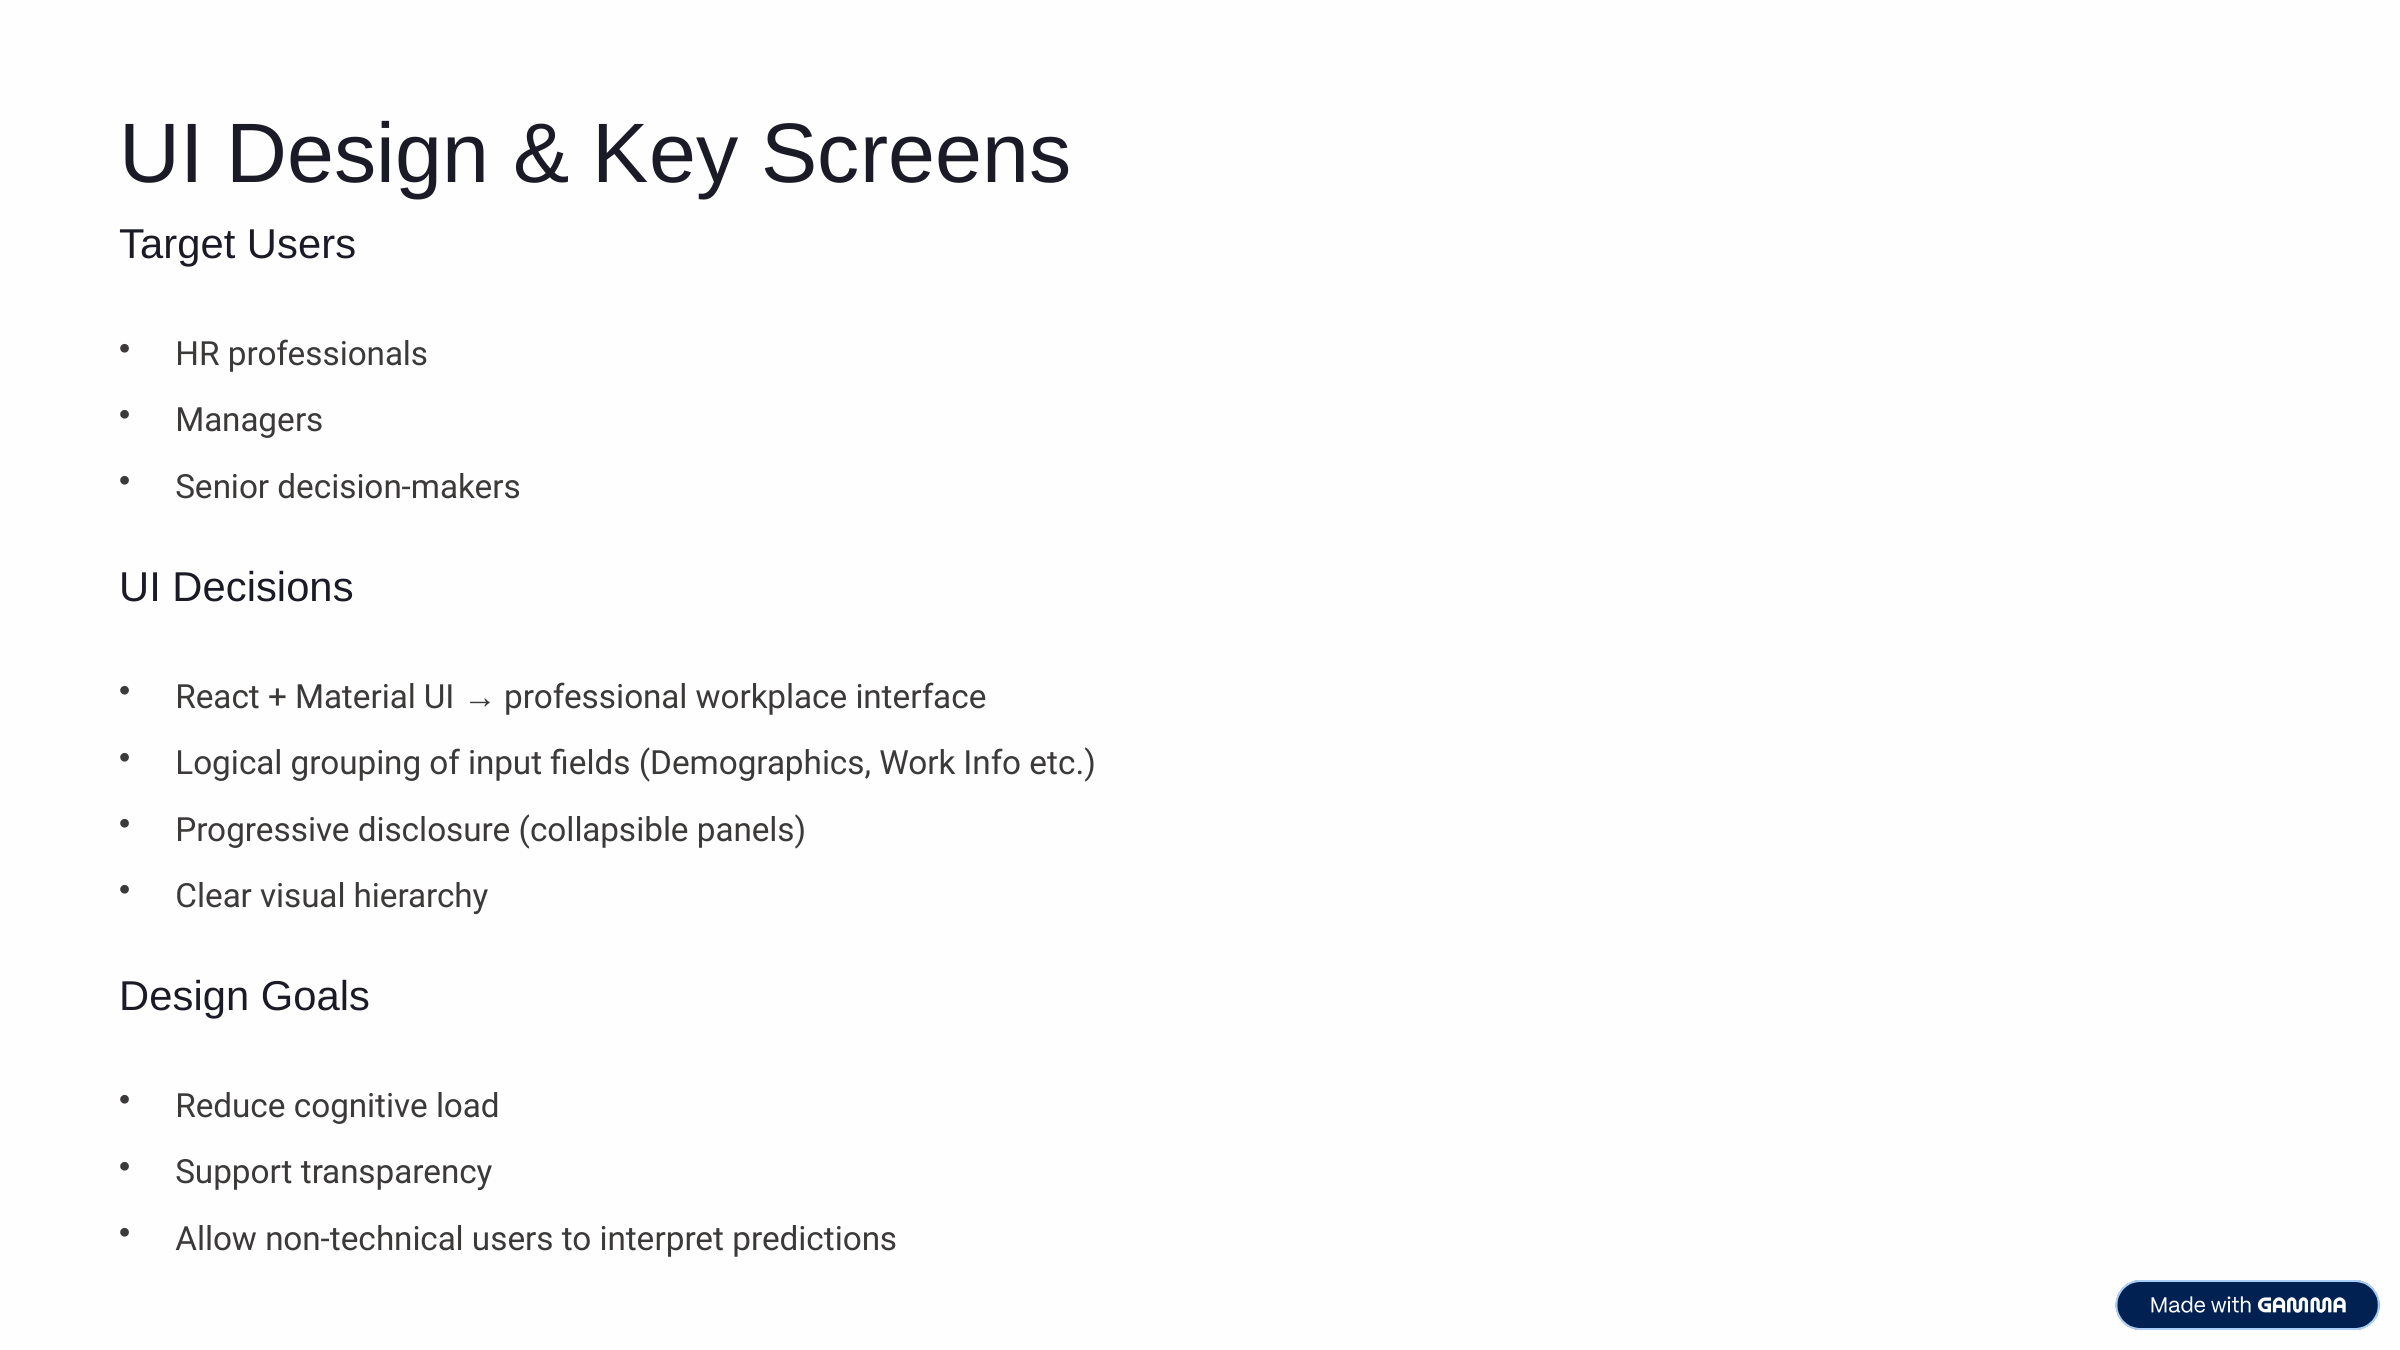

UI Design & Key Screens
Target Users
HR professionals
Managers
Senior decision-makers
UI Decisions
React + Material UI → professional workplace interface
Logical grouping of input fields (Demographics, Work Info etc.)
Progressive disclosure (collapsible panels)
Clear visual hierarchy
Design Goals
Reduce cognitive load
Support transparency
Allow non-technical users to interpret predictions